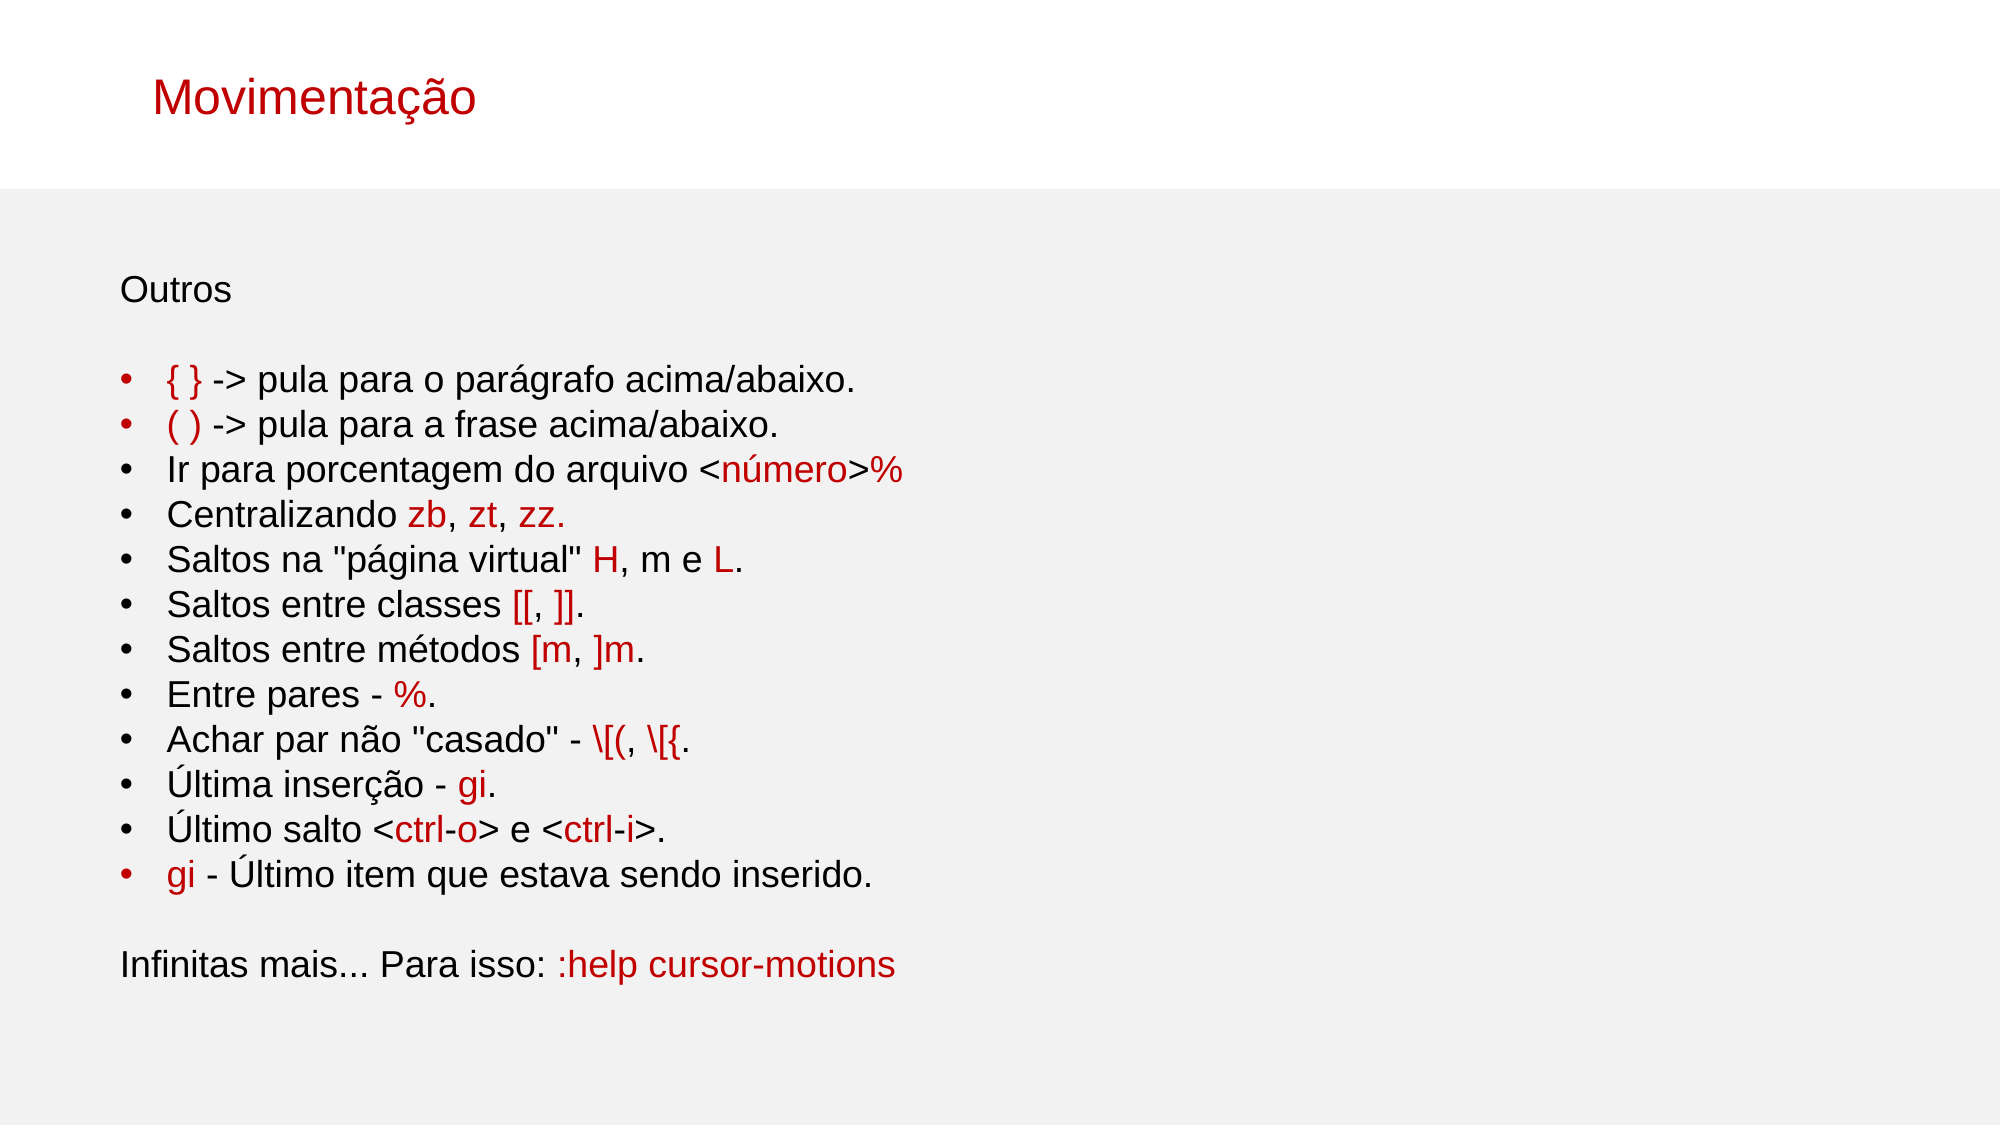

Movimentação
Outros

{ } -> pula para o parágrafo acima/abaixo.
( ) -> pula para a frase acima/abaixo.
Ir para porcentagem do arquivo <número>%
Centralizando zb, zt, zz.
Saltos na "página virtual" H, m e L.
Saltos entre classes [[, ]].
Saltos entre métodos [m, ]m.
Entre pares - %.
Achar par não "casado" - \[(, \[{.
Última inserção - gi.
Último salto <ctrl-o> e <ctrl-i>.
gi - Último item que estava sendo inserido.

Infinitas mais... Para isso: :help cursor-motions